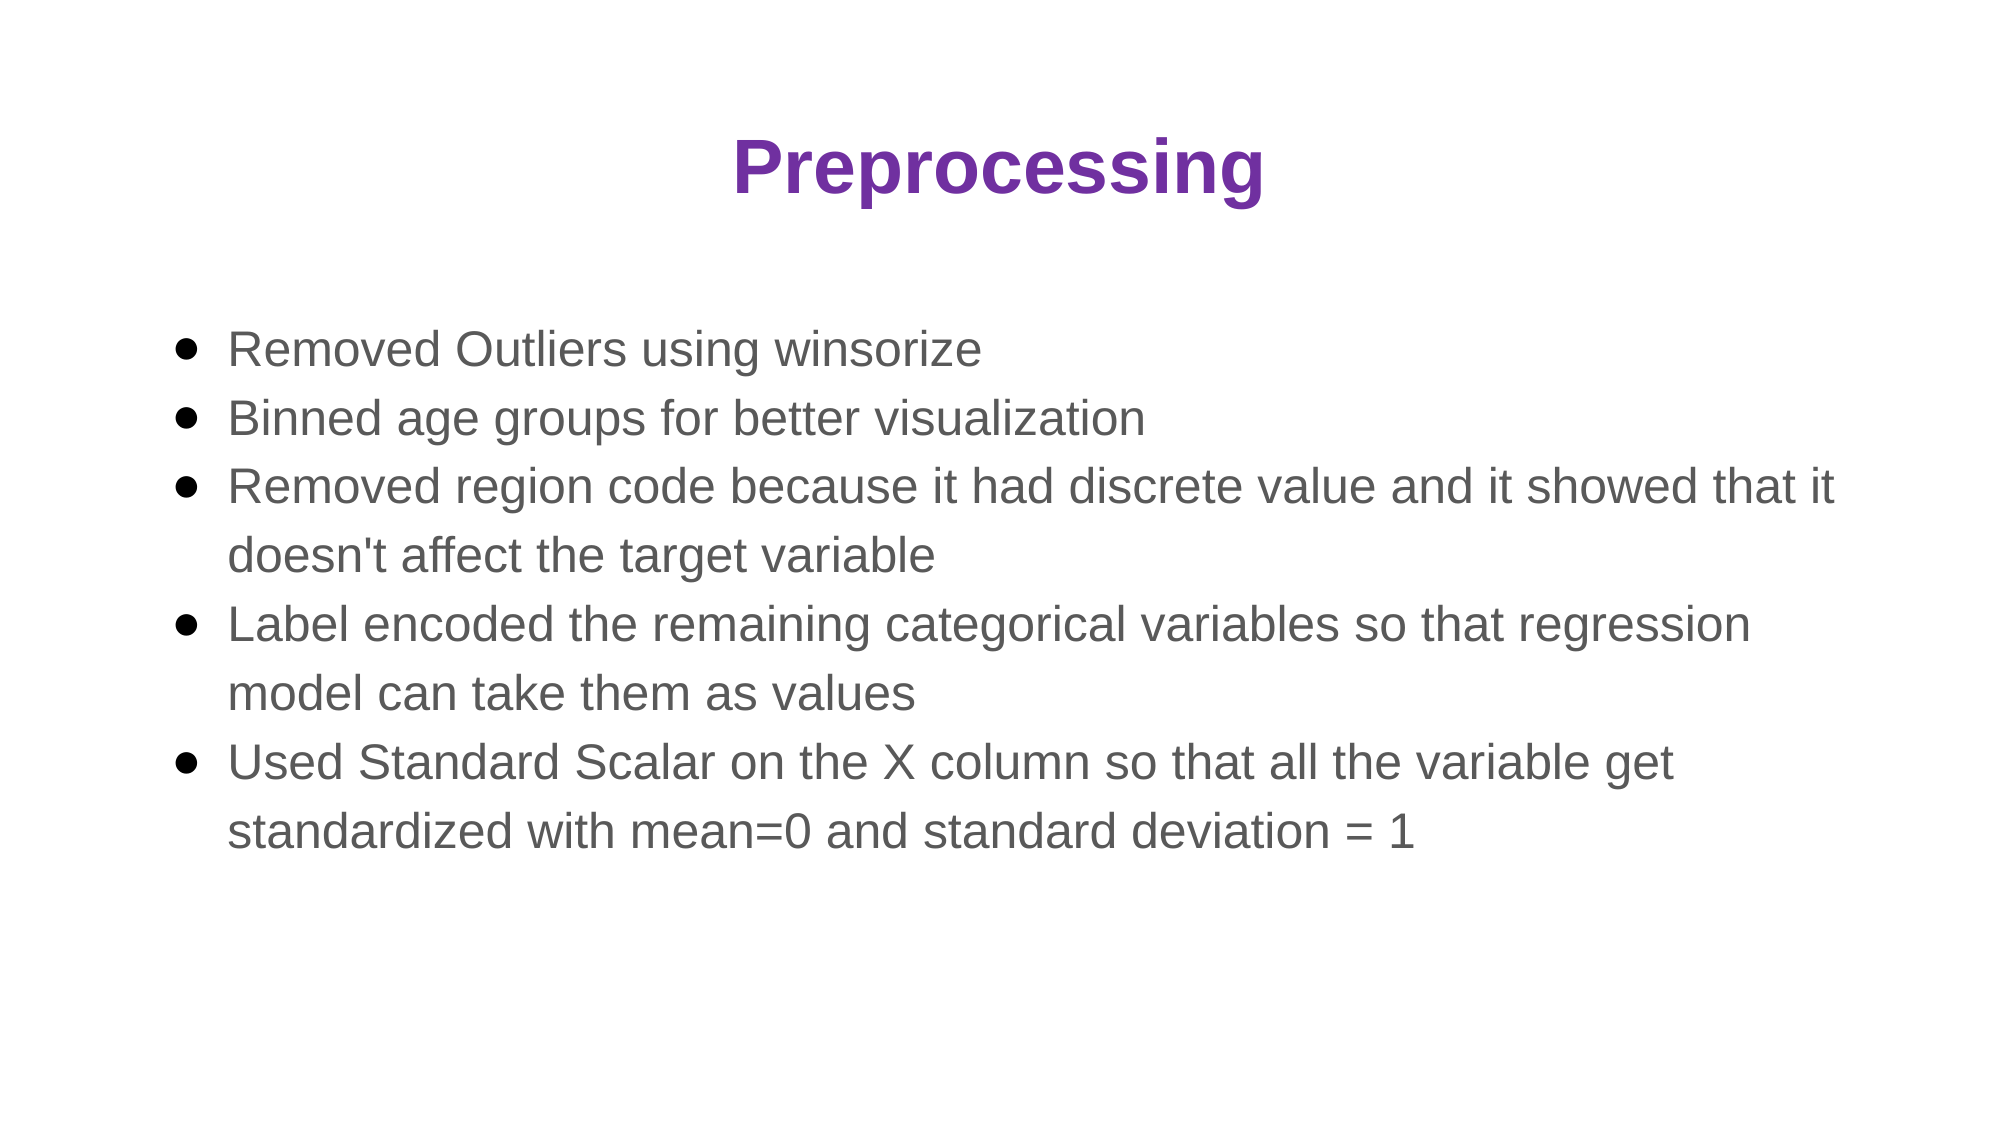

# Preprocessing
Removed Outliers using winsorize
Binned age groups for better visualization
Removed region code because it had discrete value and it showed that it doesn't affect the target variable
Label encoded the remaining categorical variables so that regression model can take them as values
Used Standard Scalar on the X column so that all the variable get standardized with mean=0 and standard deviation = 1